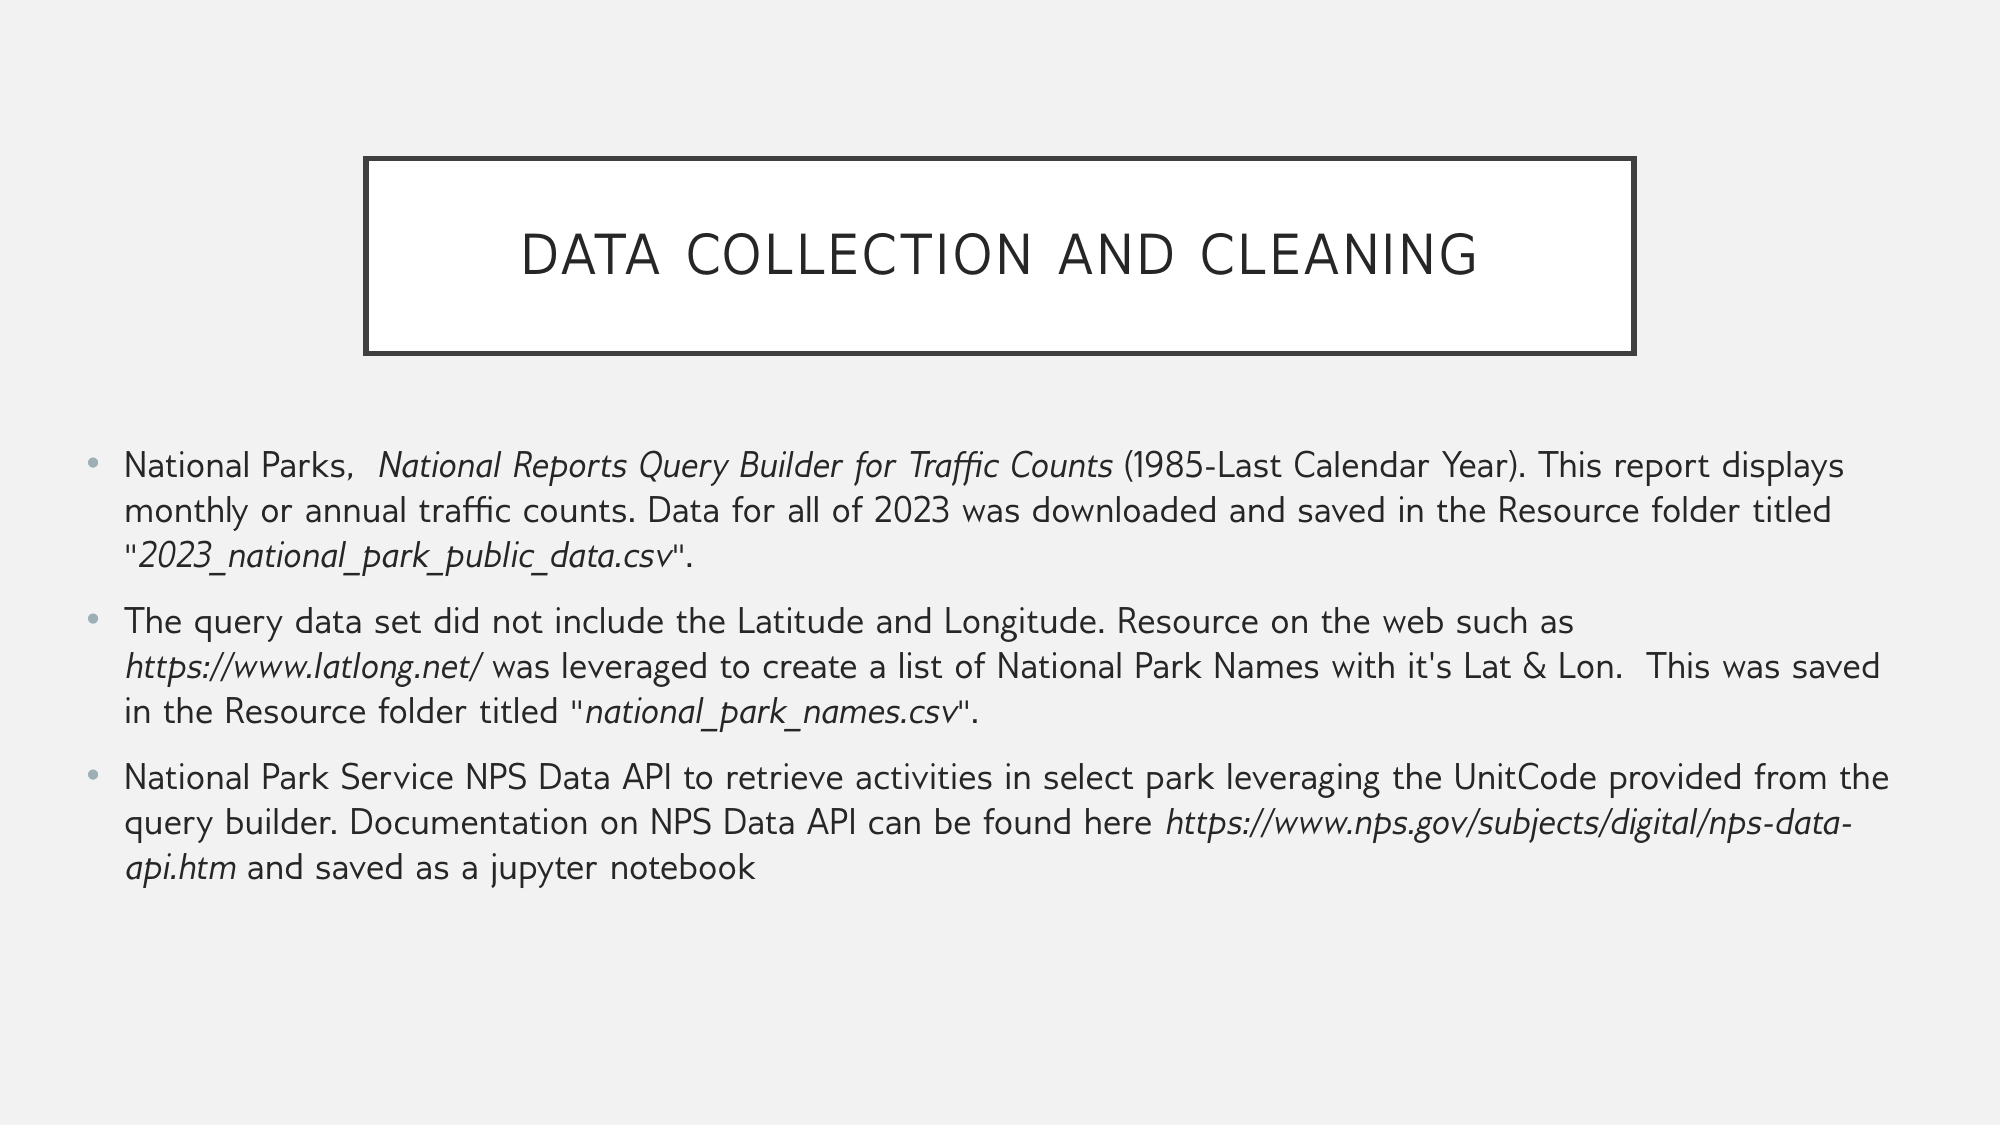

# Data Collection and Cleaning
National Parks,  National Reports Query Builder for Traffic Counts (1985-Last Calendar Year). This report displays monthly or annual traffic counts. Data for all of 2023 was downloaded and saved in the Resource folder titled "2023_national_park_public_data.csv".
The query data set did not include the Latitude and Longitude. Resource on the web such as https://www.latlong.net/ was leveraged to create a list of National Park Names with it's Lat & Lon.  This was saved in the Resource folder titled "national_park_names.csv".
National Park Service NPS Data API to retrieve activities in select park leveraging the UnitCode provided from the query builder. Documentation on NPS Data API can be found here https://www.nps.gov/subjects/digital/nps-data-api.htm and saved as a jupyter notebook